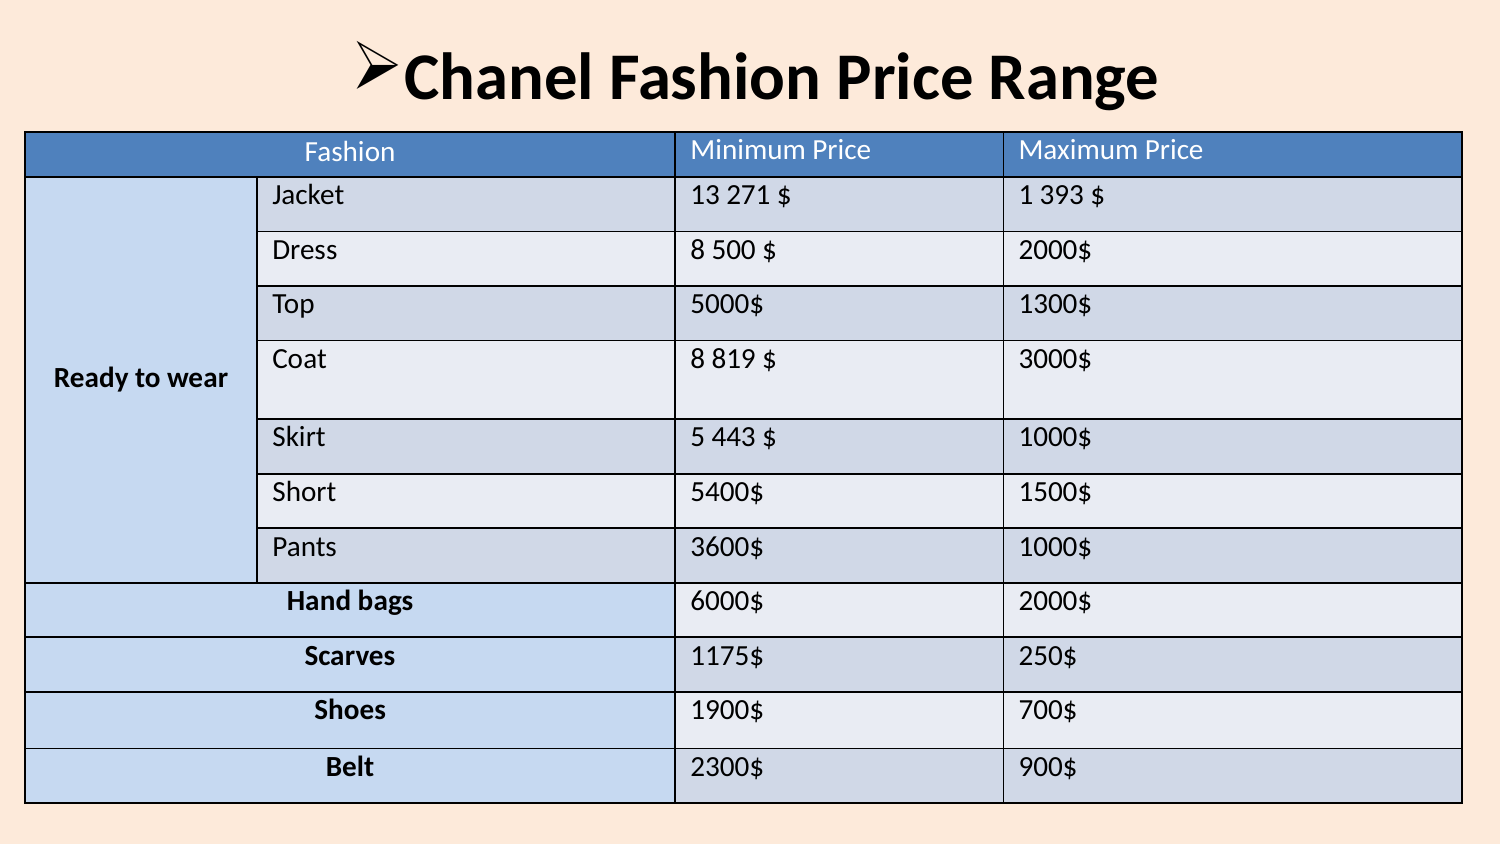

Chanel Fashion Price Range
| Fashion |  | Minimum Price | Maximum Price |
| --- | --- | --- | --- |
| Ready to wear | Jacket | 13 271 $ | 1 393 $ |
|  | Dress | 8 500 $ | 2000$ |
|  | Top | 5000$ | 1300$ |
|  | Coat | 8 819 $ | 3000$ |
|  | Skirt | 5 443 $ | 1000$ |
|  | Short | 5400$ | 1500$ |
|  | Pants | 3600$ | 1000$ |
| Hand bags |  | 6000$ | 2000$ |
| Scarves |  | 1175$ | 250$ |
| Shoes |  | 1900$ | 700$ |
| Belt |  | 2300$ | 900$ |